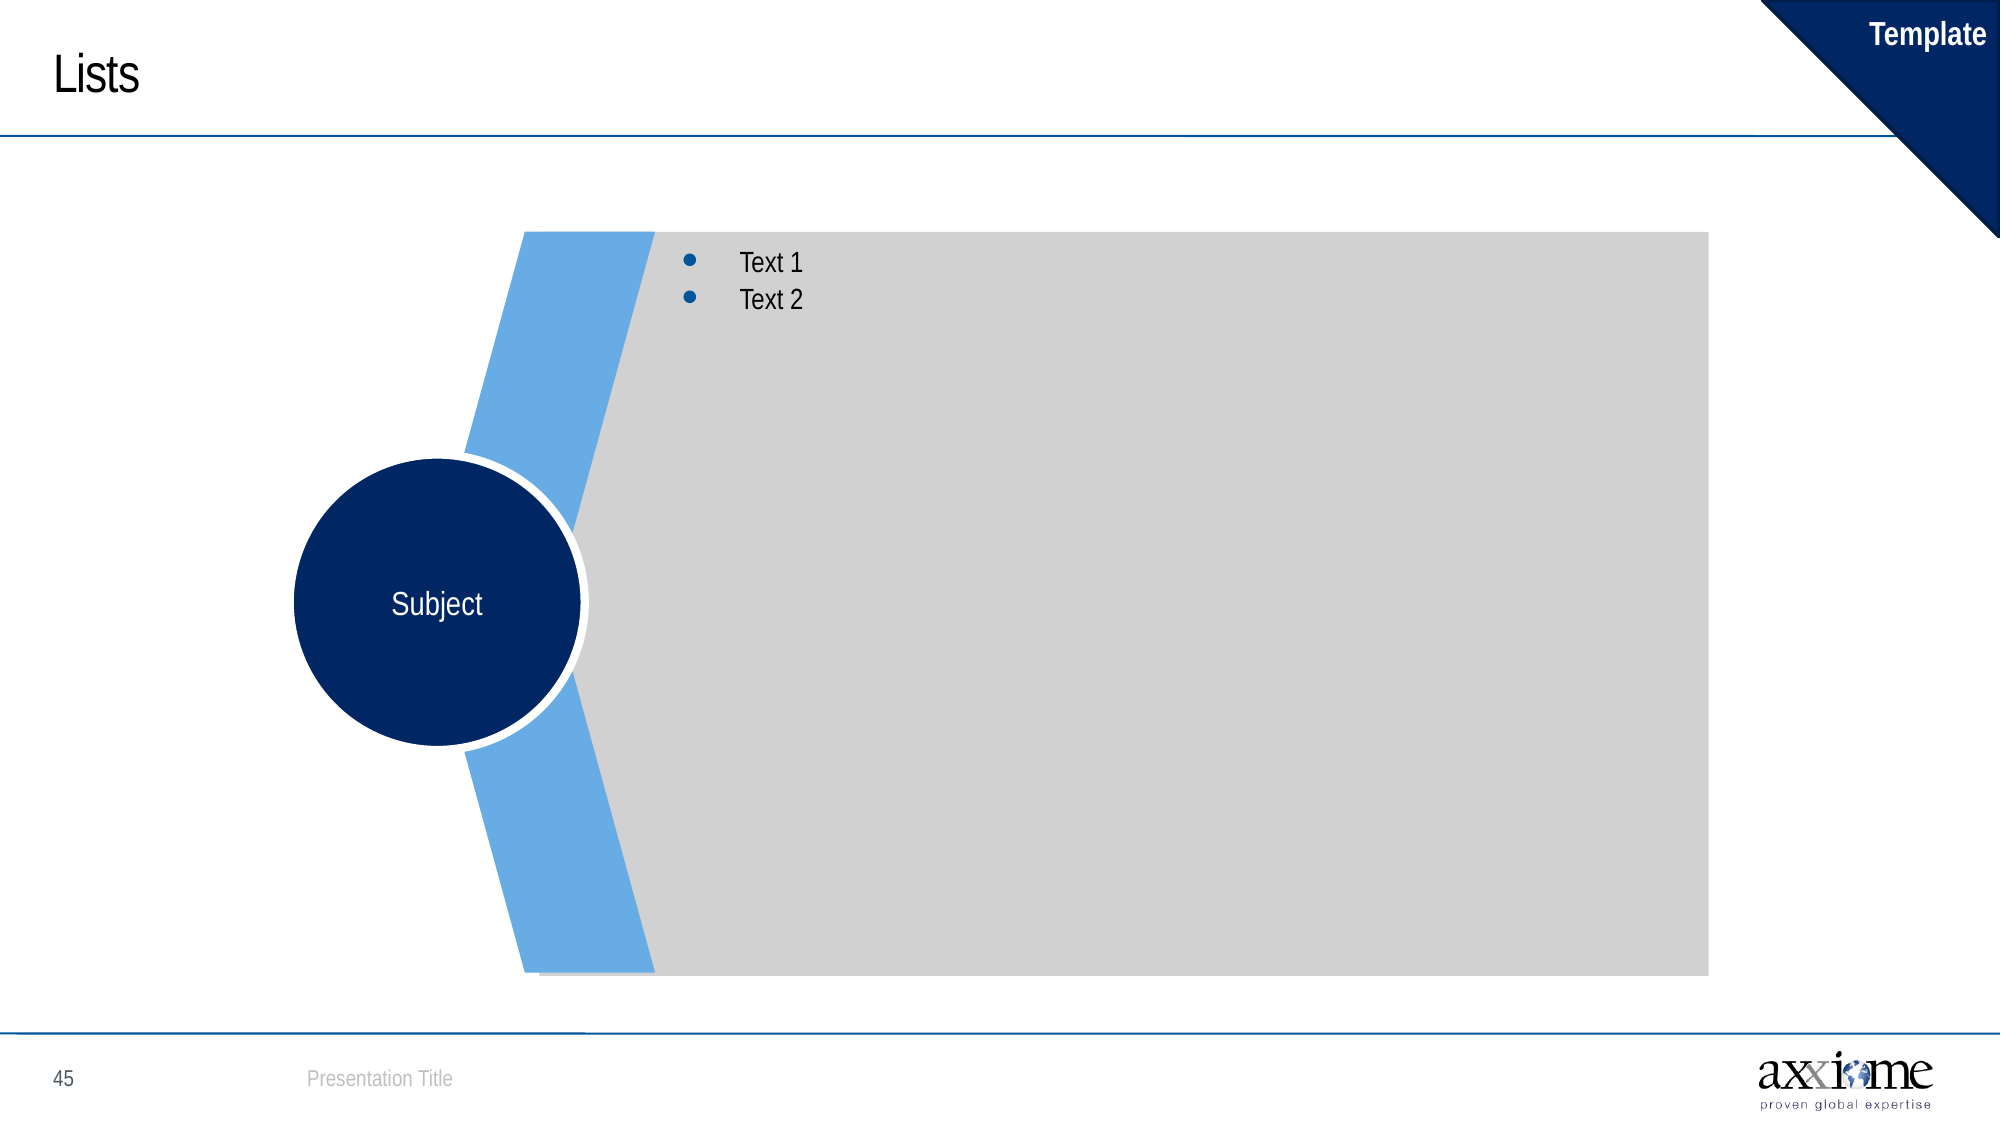

Template
# Lists

Text 1
Text 2

Subject
Presentation Title
45